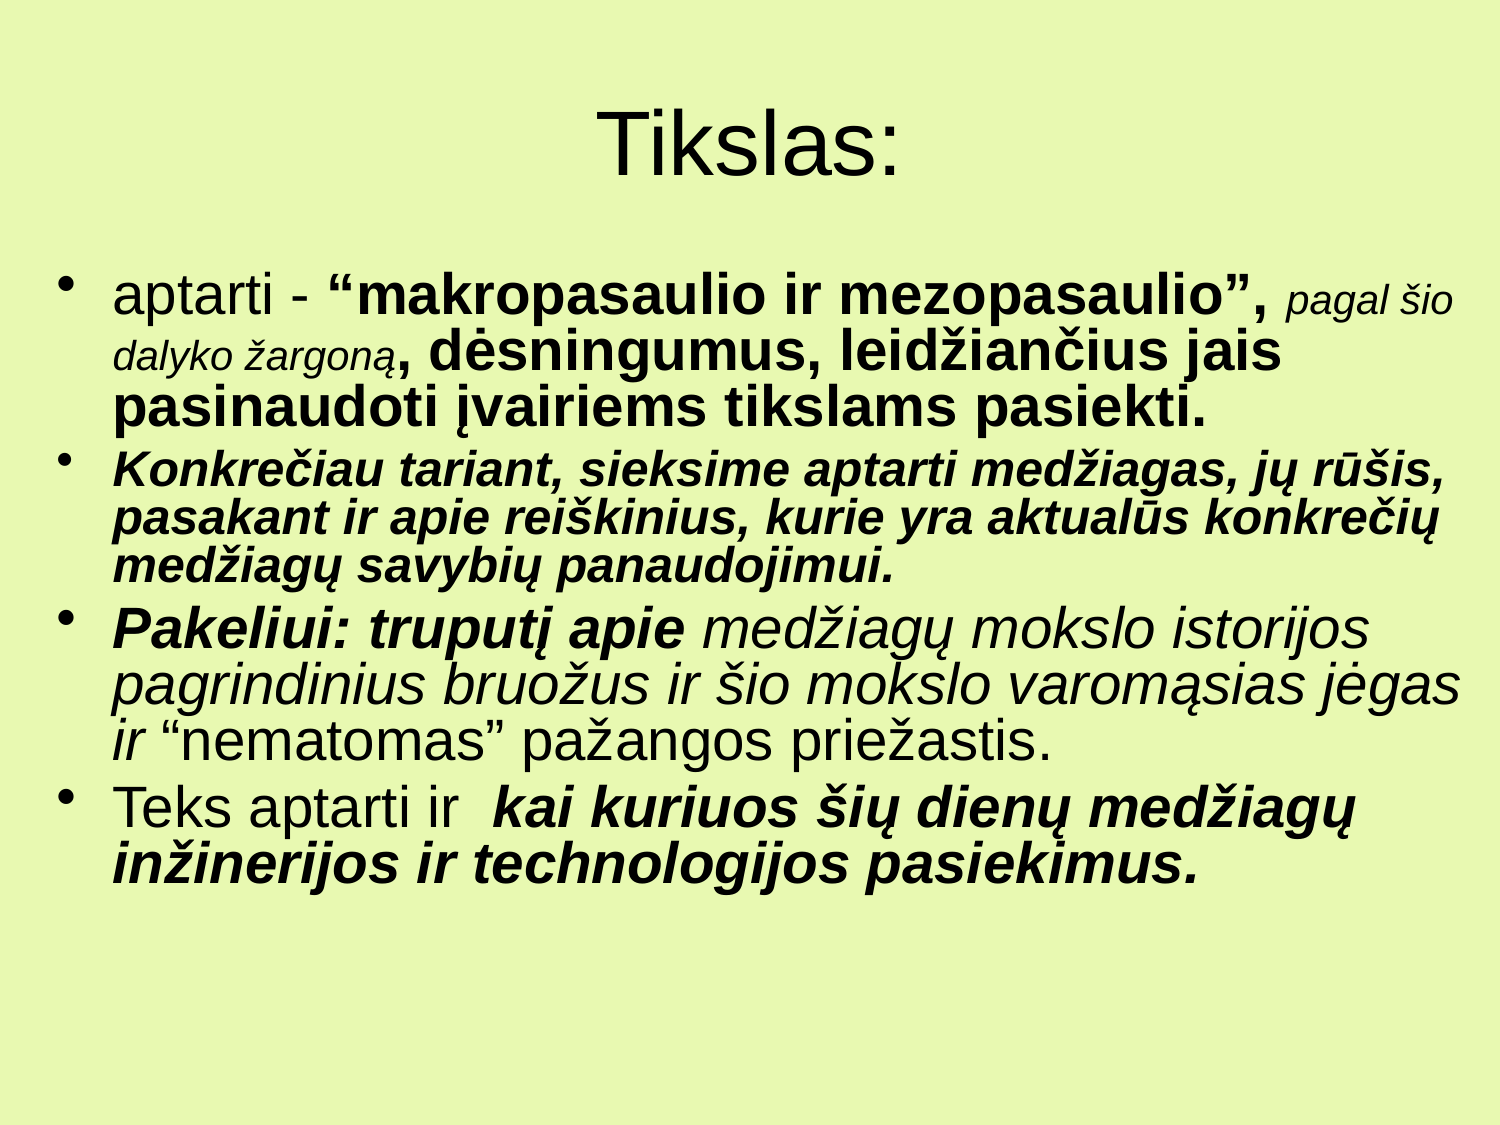

# Tikslas:
aptarti - “makropasaulio ir mezopasaulio”, pagal šio dalyko žargoną, dėsningumus, leidžiančius jais pasinaudoti įvairiems tikslams pasiekti.
Konkrečiau tariant, sieksime aptarti medžiagas, jų rūšis, pasakant ir apie reiškinius, kurie yra aktualūs konkrečių medžiagų savybių panaudojimui.
Pakeliui: truputį apie medžiagų mokslo istorijos pagrindinius bruožus ir šio mokslo varomąsias jėgas ir “nematomas” pažangos priežastis.
Teks aptarti ir  kai kuriuos šių dienų medžiagų inžinerijos ir technologijos pasiekimus.